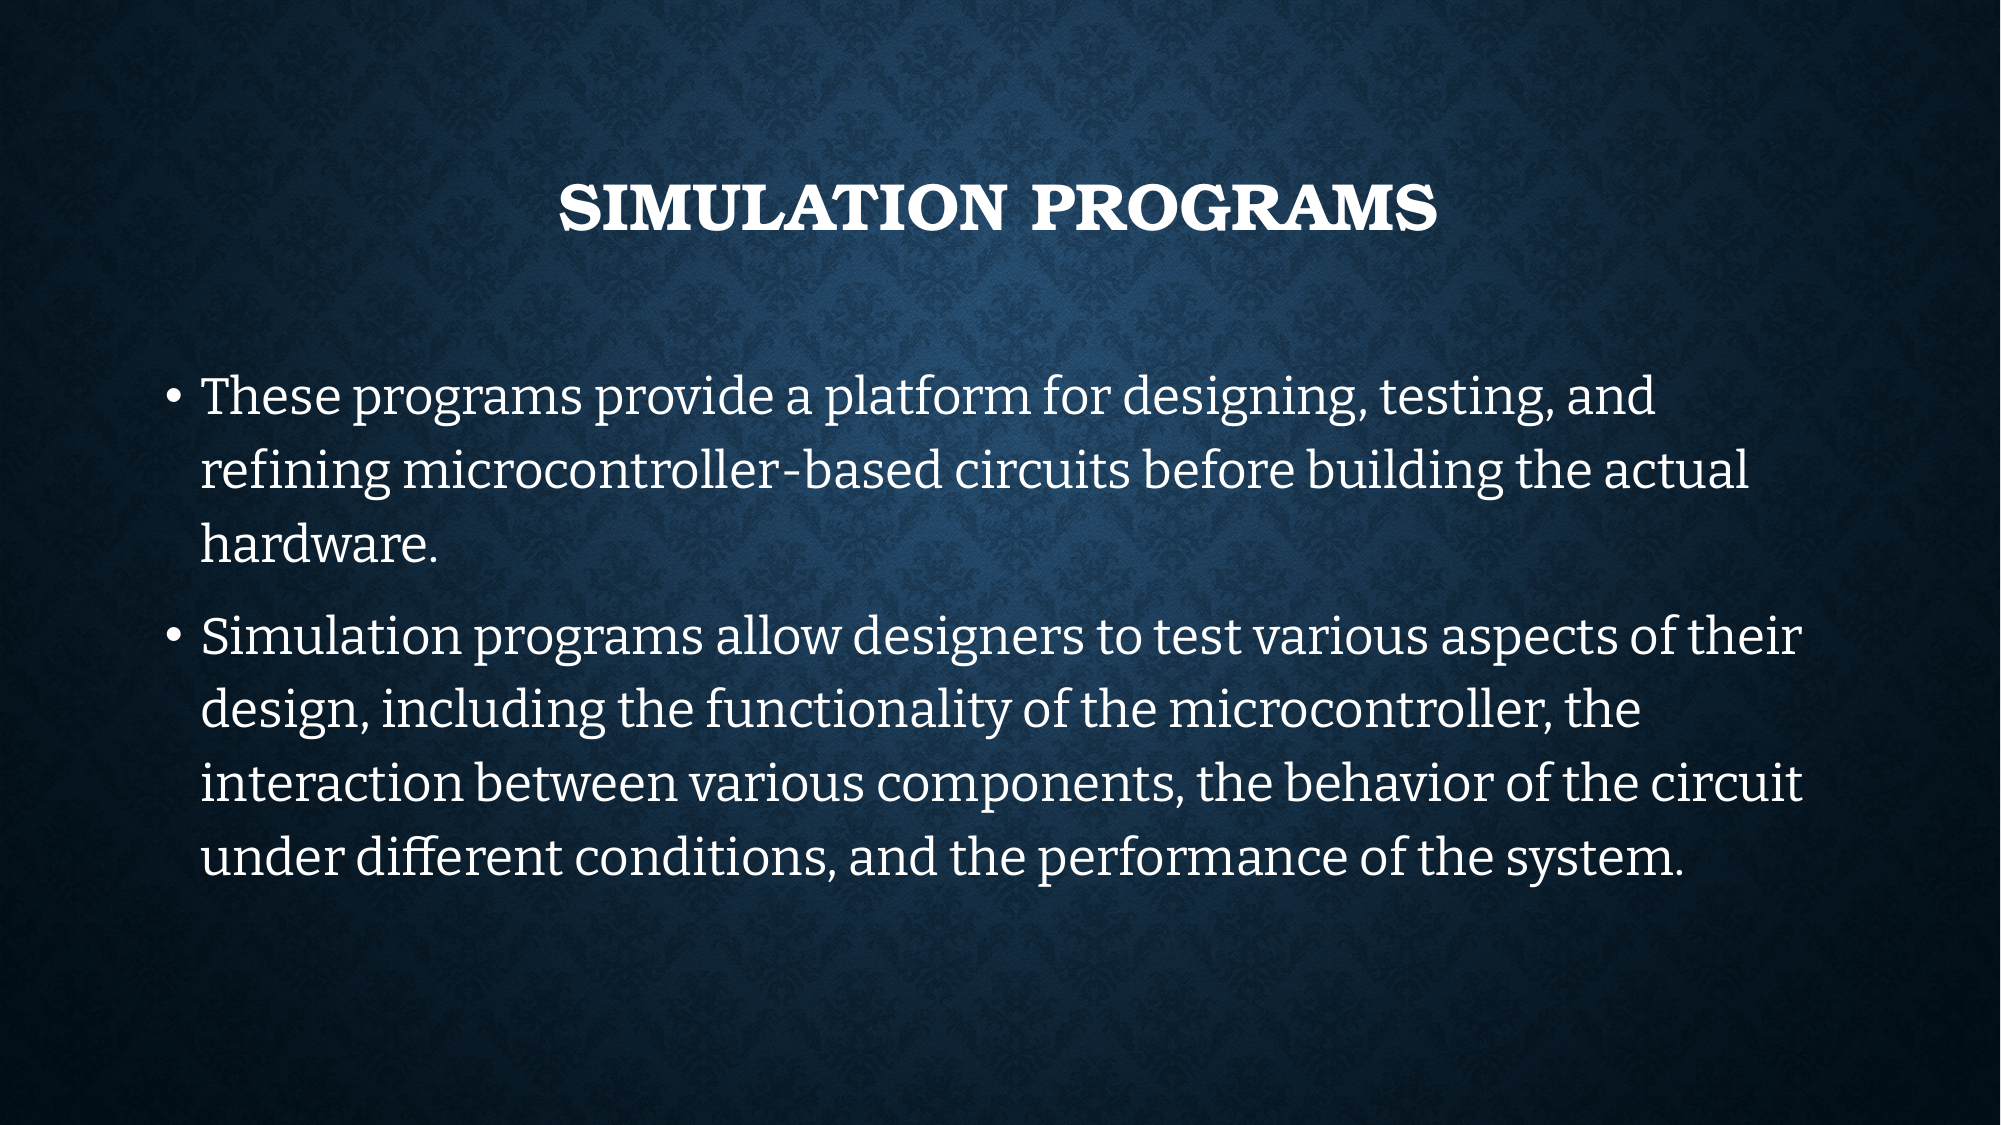

# Simulation Programs
These programs provide a platform for designing, testing, and refining microcontroller-based circuits before building the actual hardware.
Simulation programs allow designers to test various aspects of their design, including the functionality of the microcontroller, the interaction between various components, the behavior of the circuit under different conditions, and the performance of the system.